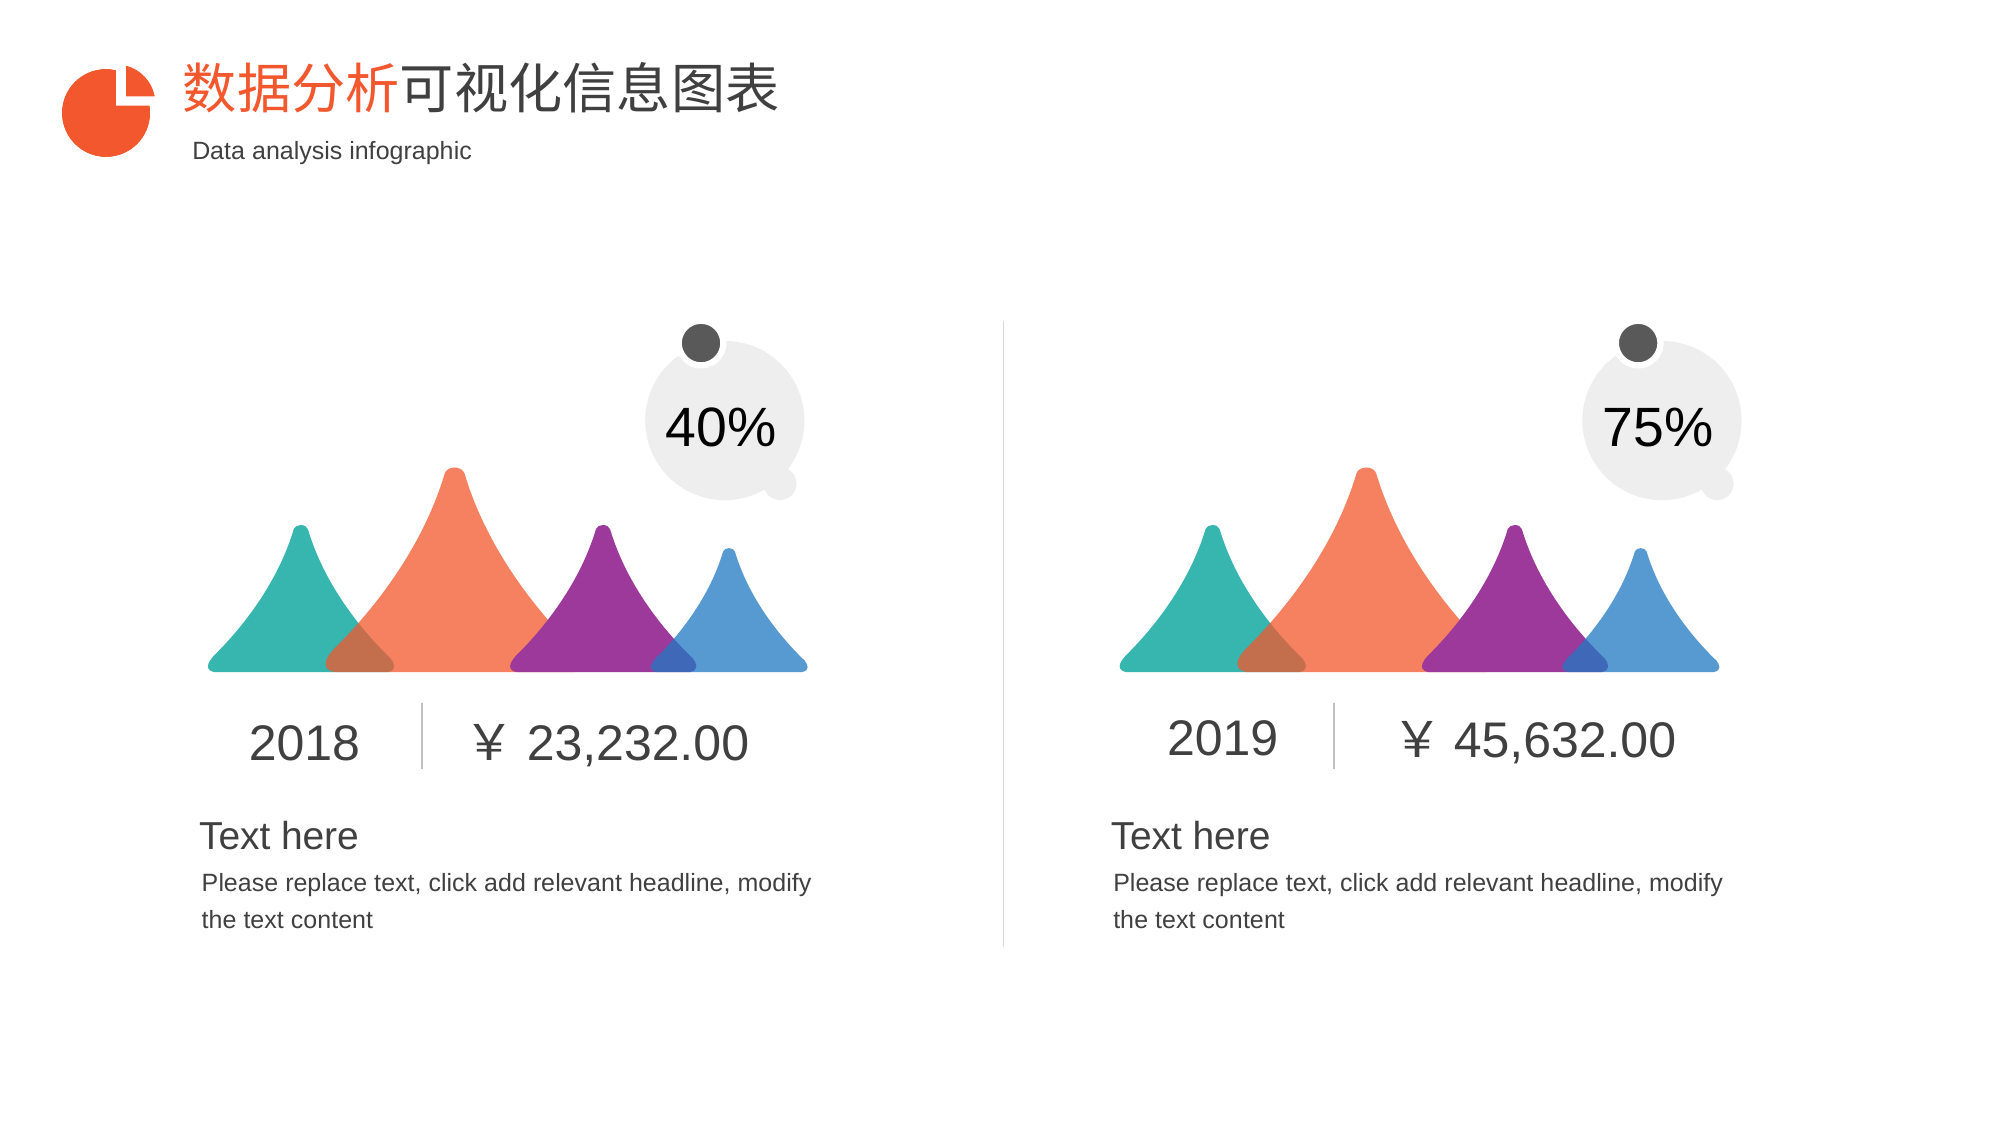

40%

75%

2019
￥45,632.00
2018
￥23,232.00
Text here
Please replace text, click add relevant headline, modify the text content
Text here
Please replace text, click add relevant headline, modify the text content